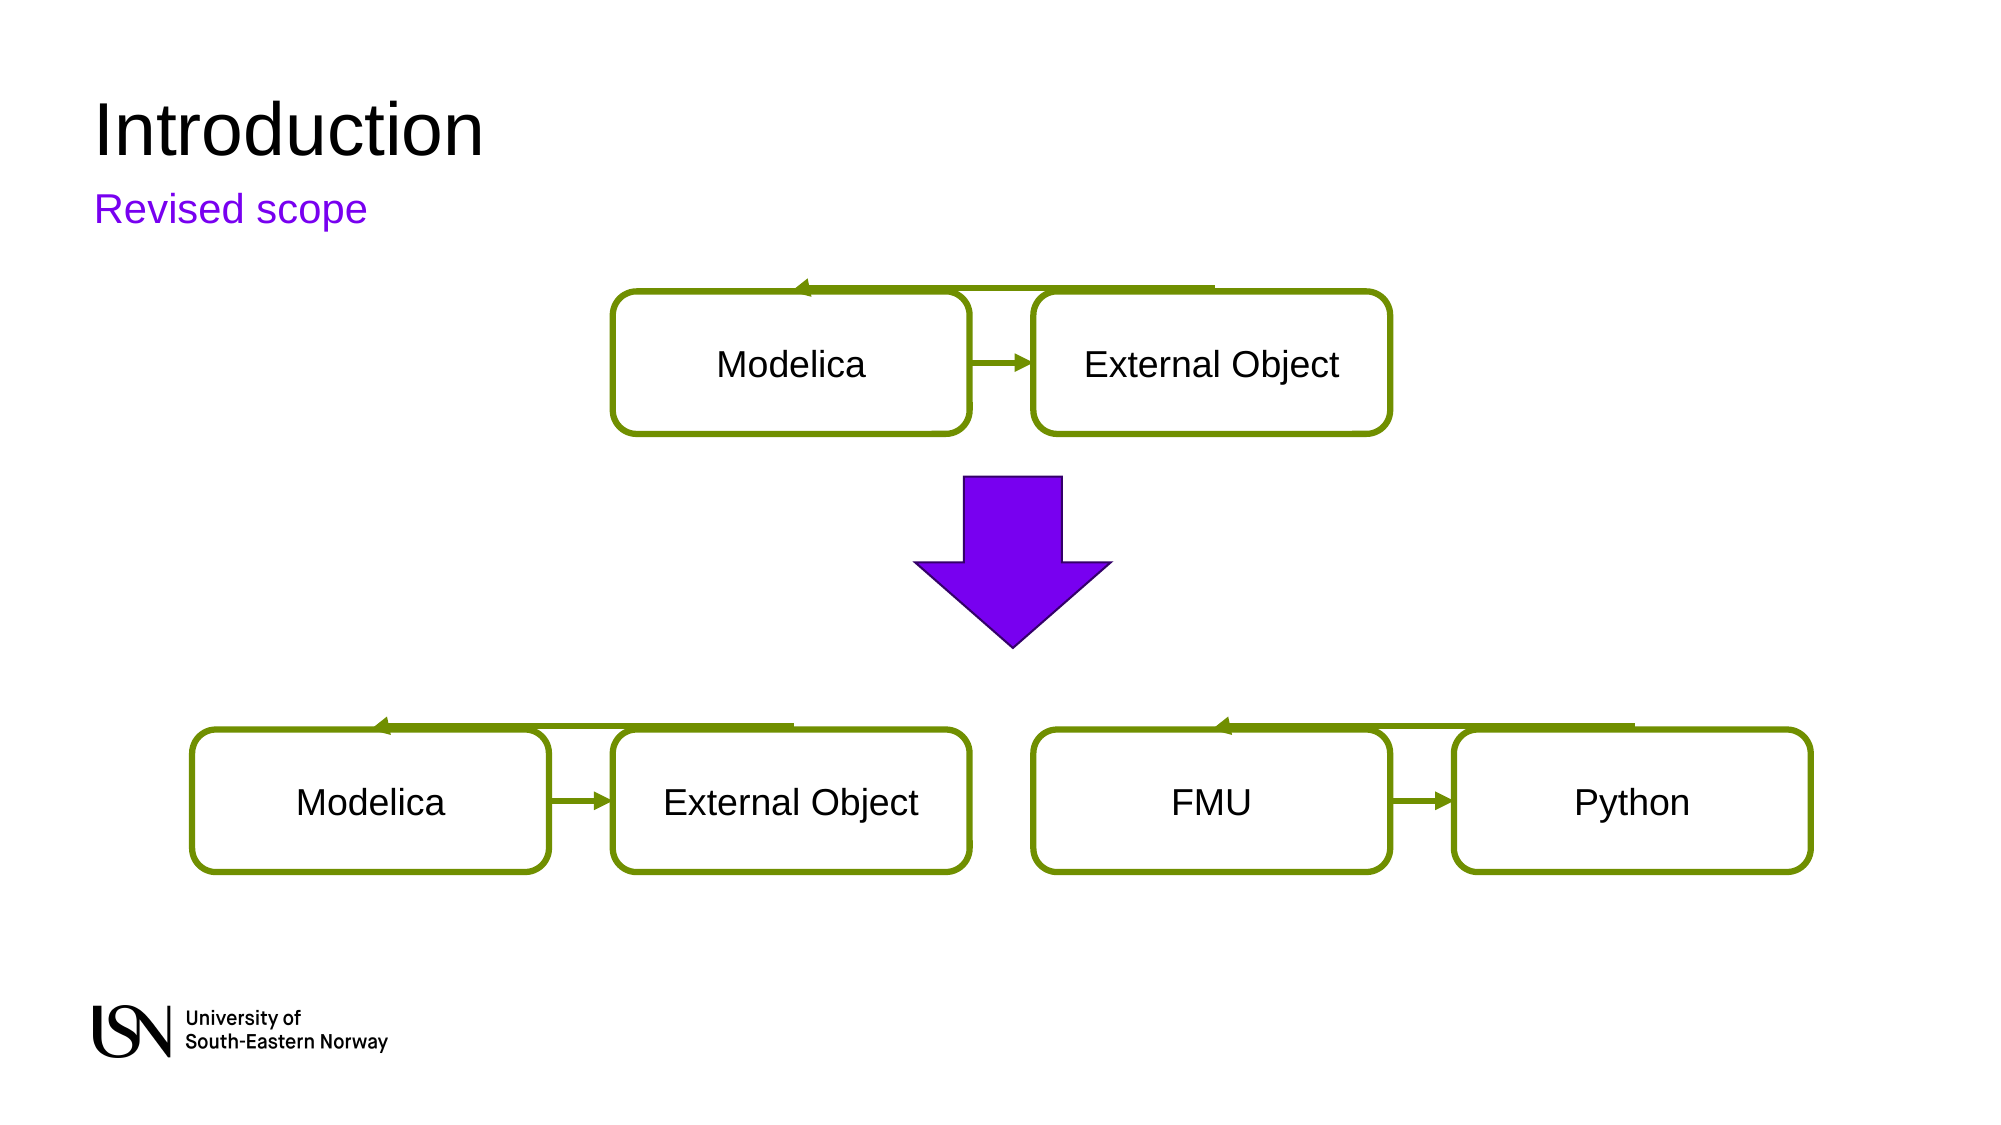

# Introduction
Revised scope
Modelica
External Object

Modelica
FMU
External Object
Python